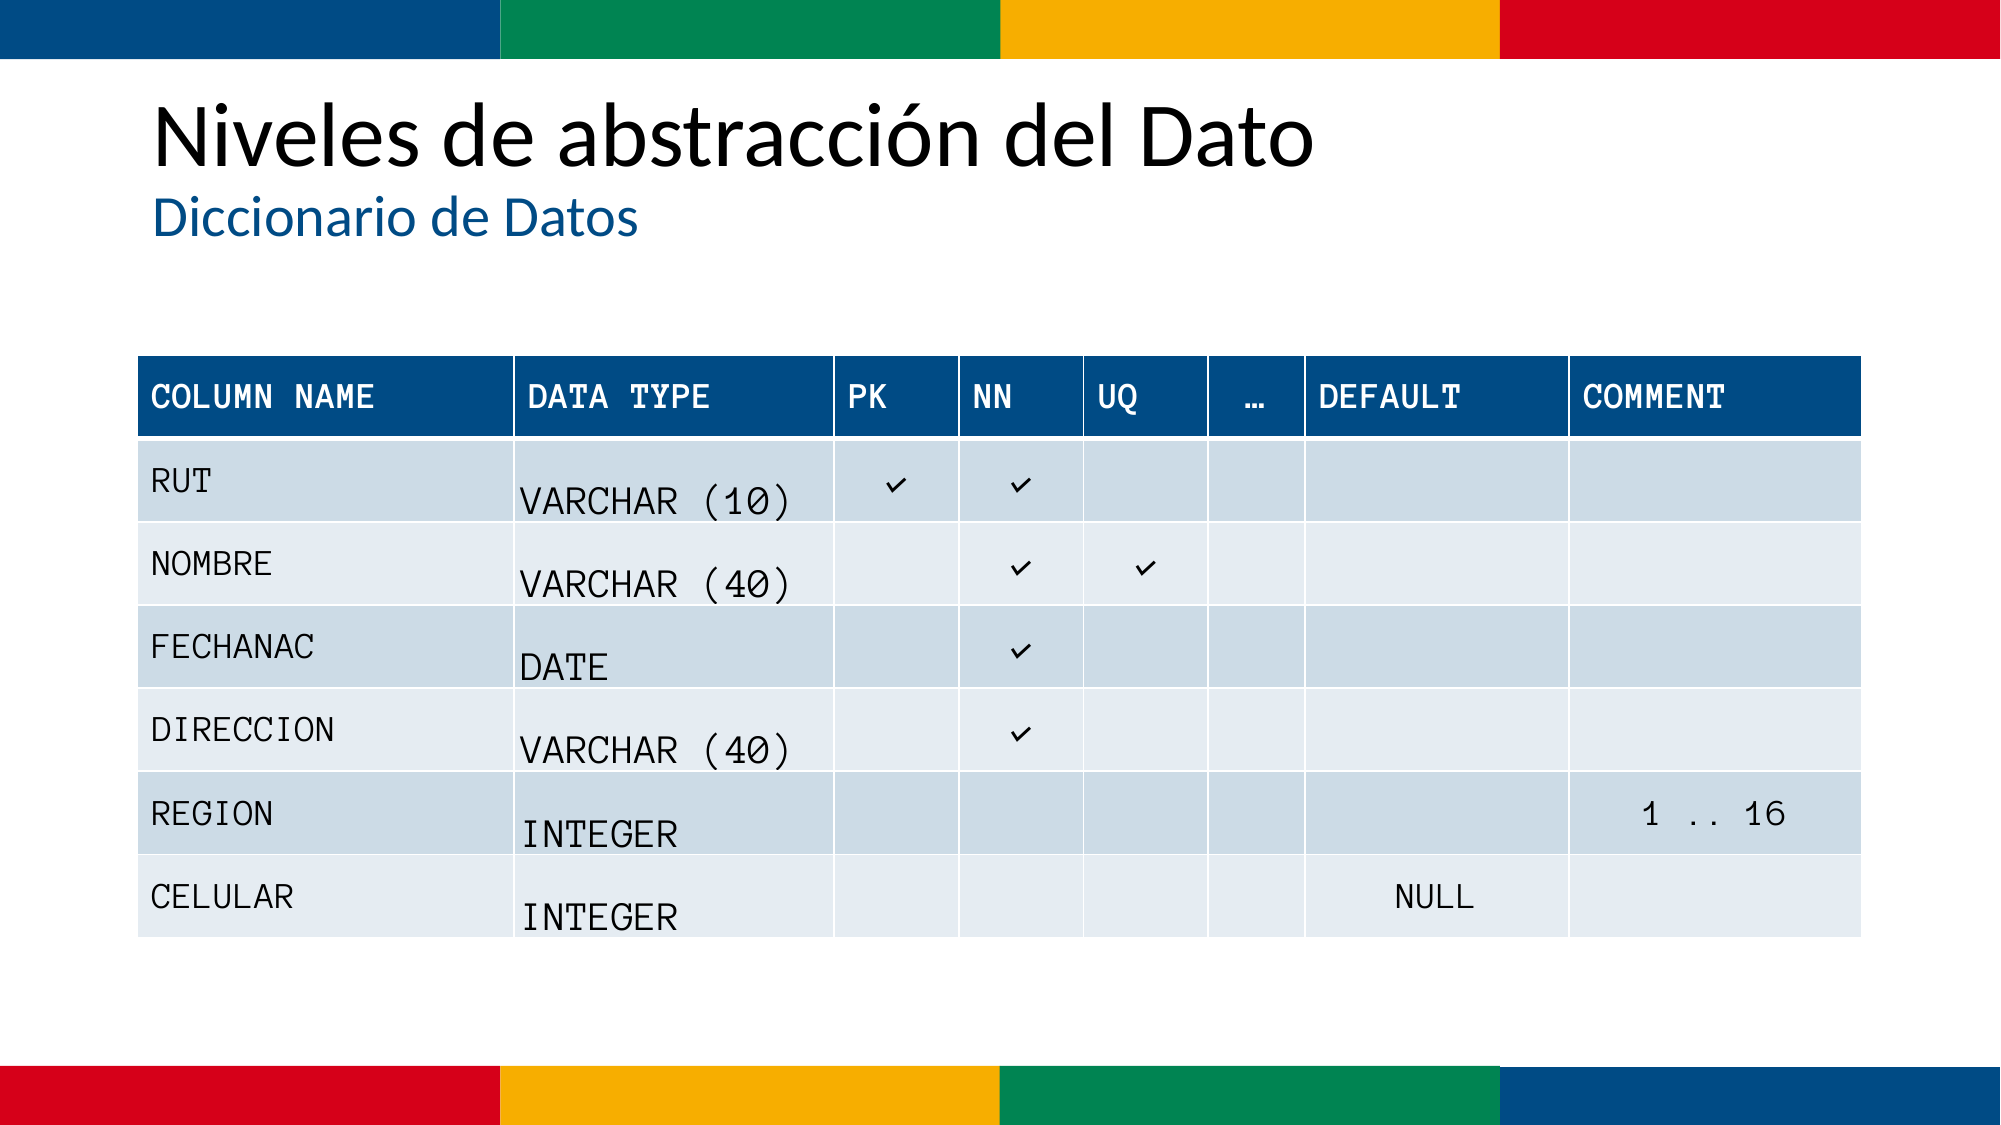

# Niveles de abstracción del Dato Diccionario de Datos
| COLUMN NAME | DATA TYPE | PK | NN | UQ | … | DEFAULT | COMMENT |
| --- | --- | --- | --- | --- | --- | --- | --- |
| RUT | VARCHAR (10) | ✓ | ✓ |  |  |  |  |
| NOMBRE | VARCHAR (40) |  | ✓ | ✓ |  |  |  |
| FECHANAC | DATE |  | ✓ |  |  |  |  |
| DIRECCION | VARCHAR (40) |  | ✓ |  |  |  |  |
| REGION | INTEGER |  |  |  |  |  | 1 .. 16 |
| CELULAR | INTEGER |  |  |  |  | NULL |  |